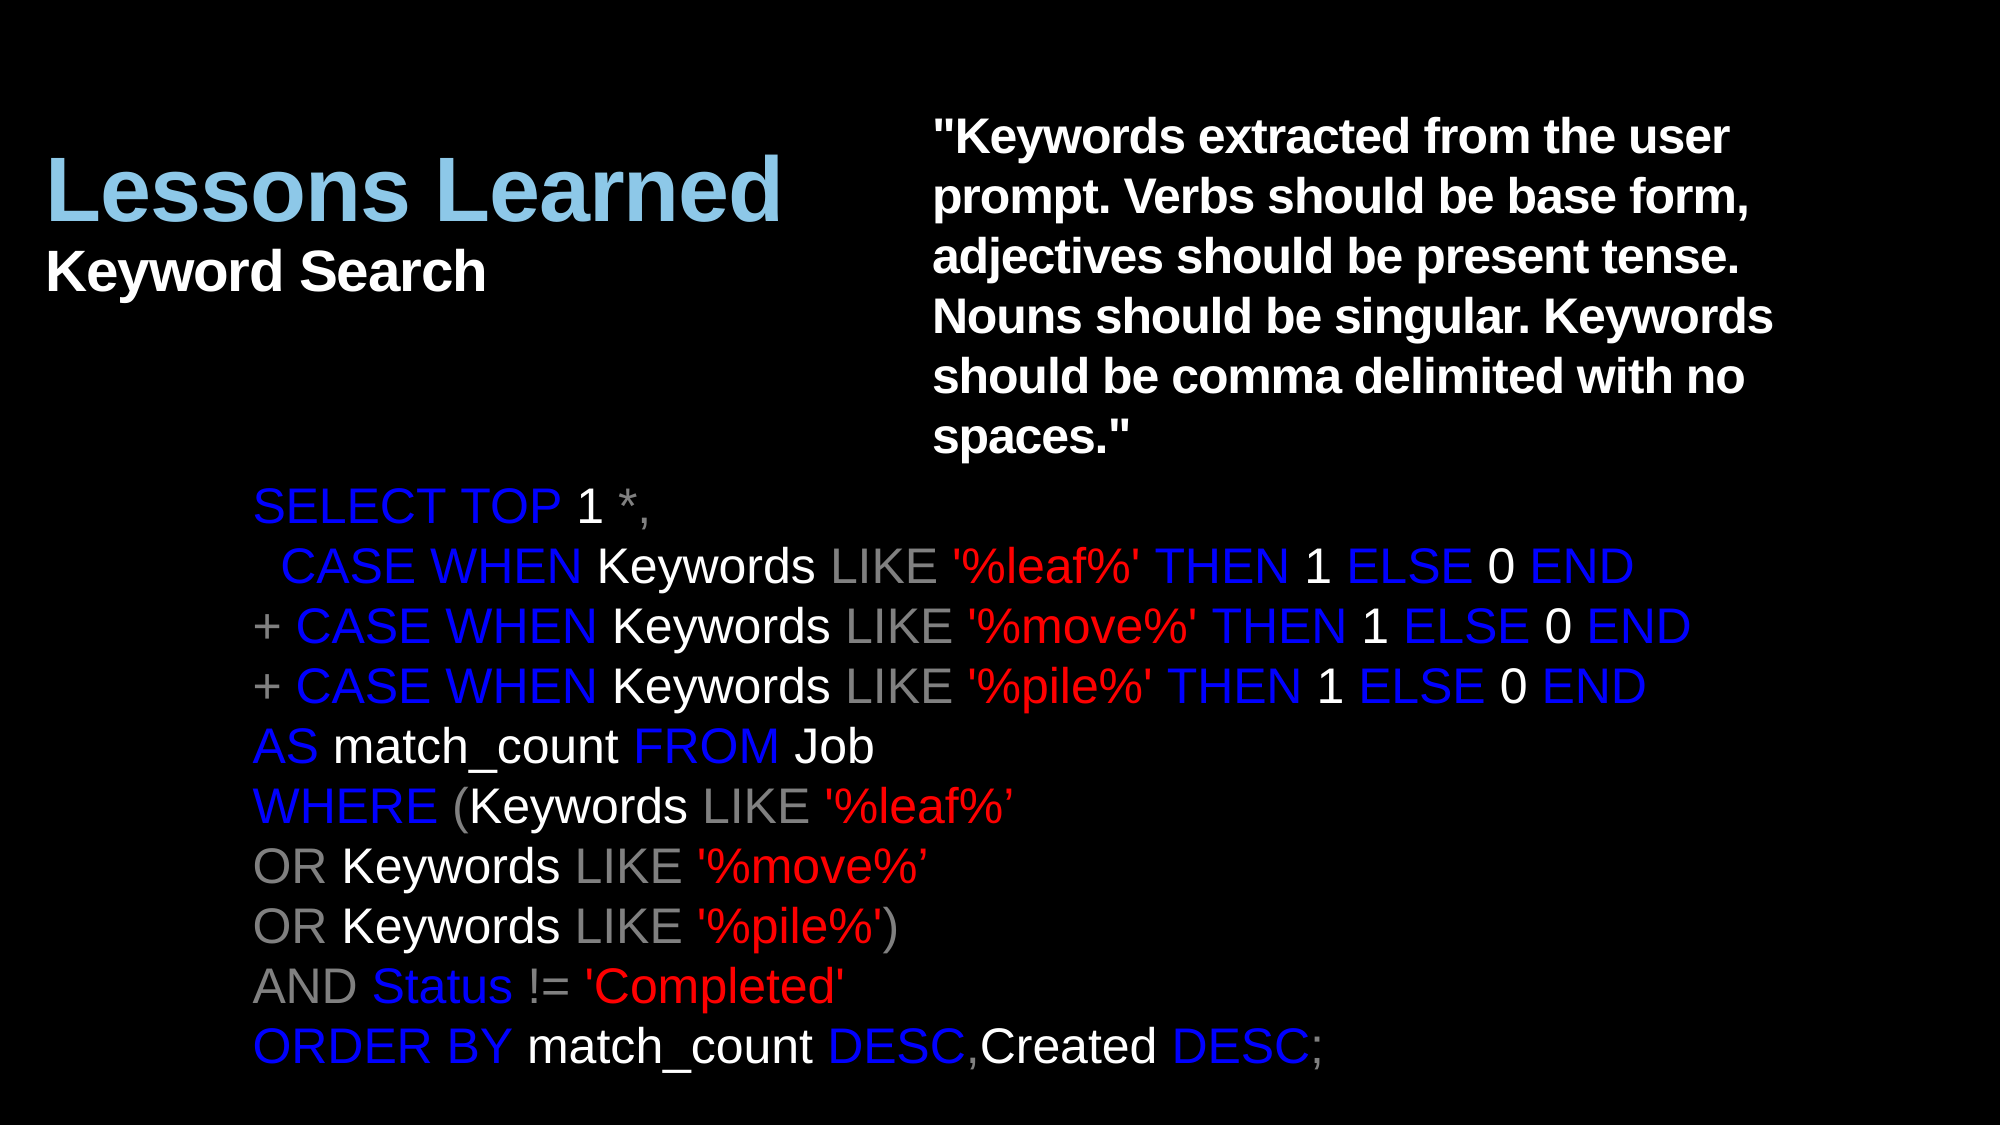

"Keywords extracted from the user prompt. Verbs should be base form, adjectives should be present tense. Nouns should be singular. Keywords should be comma delimited with no spaces."
Lessons Learned
Keyword Search
SELECT TOP 1 *,
  CASE WHEN Keywords LIKE '%leaf%' THEN 1 ELSE 0 END
+ CASE WHEN Keywords LIKE '%move%' THEN 1 ELSE 0 END
+ CASE WHEN Keywords LIKE '%pile%' THEN 1 ELSE 0 END
AS match_count FROM Job
WHERE (Keywords LIKE '%leaf%’
OR Keywords LIKE '%move%’
OR Keywords LIKE '%pile%')
AND Status != 'Completed'
ORDER BY match_count DESC,Created DESC;